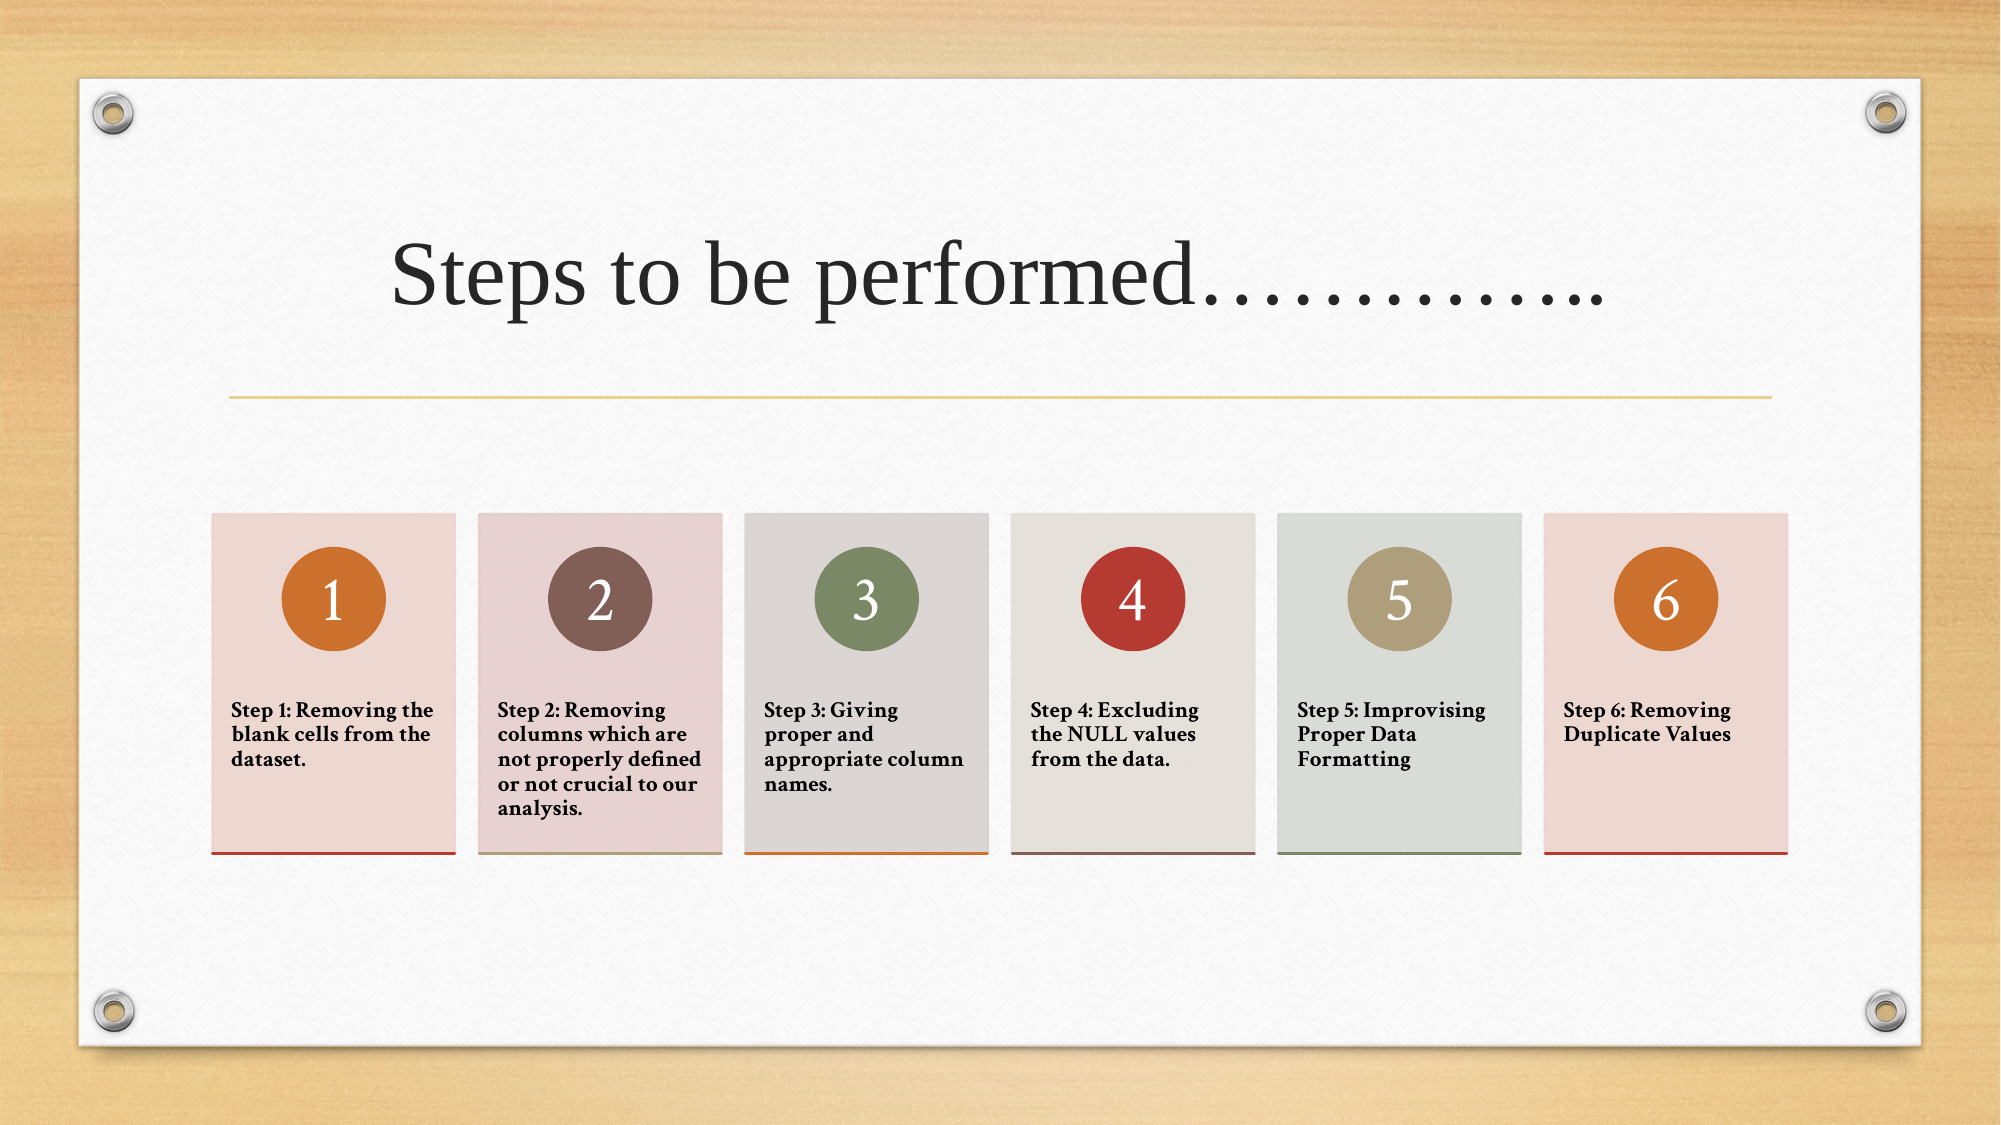

# Steps to be performed…………..
Step 1: Removing the blank cells from the dataset.
1
Step 2: Removing columns which are not properly defined or not crucial to our analysis.
2
Step 3: Giving proper and appropriate column names.
3
Step 4: Excluding the NULL values from the data.
4
Step 5: Improvising Proper Data Formatting
5
Step 6: Removing Duplicate Values
6